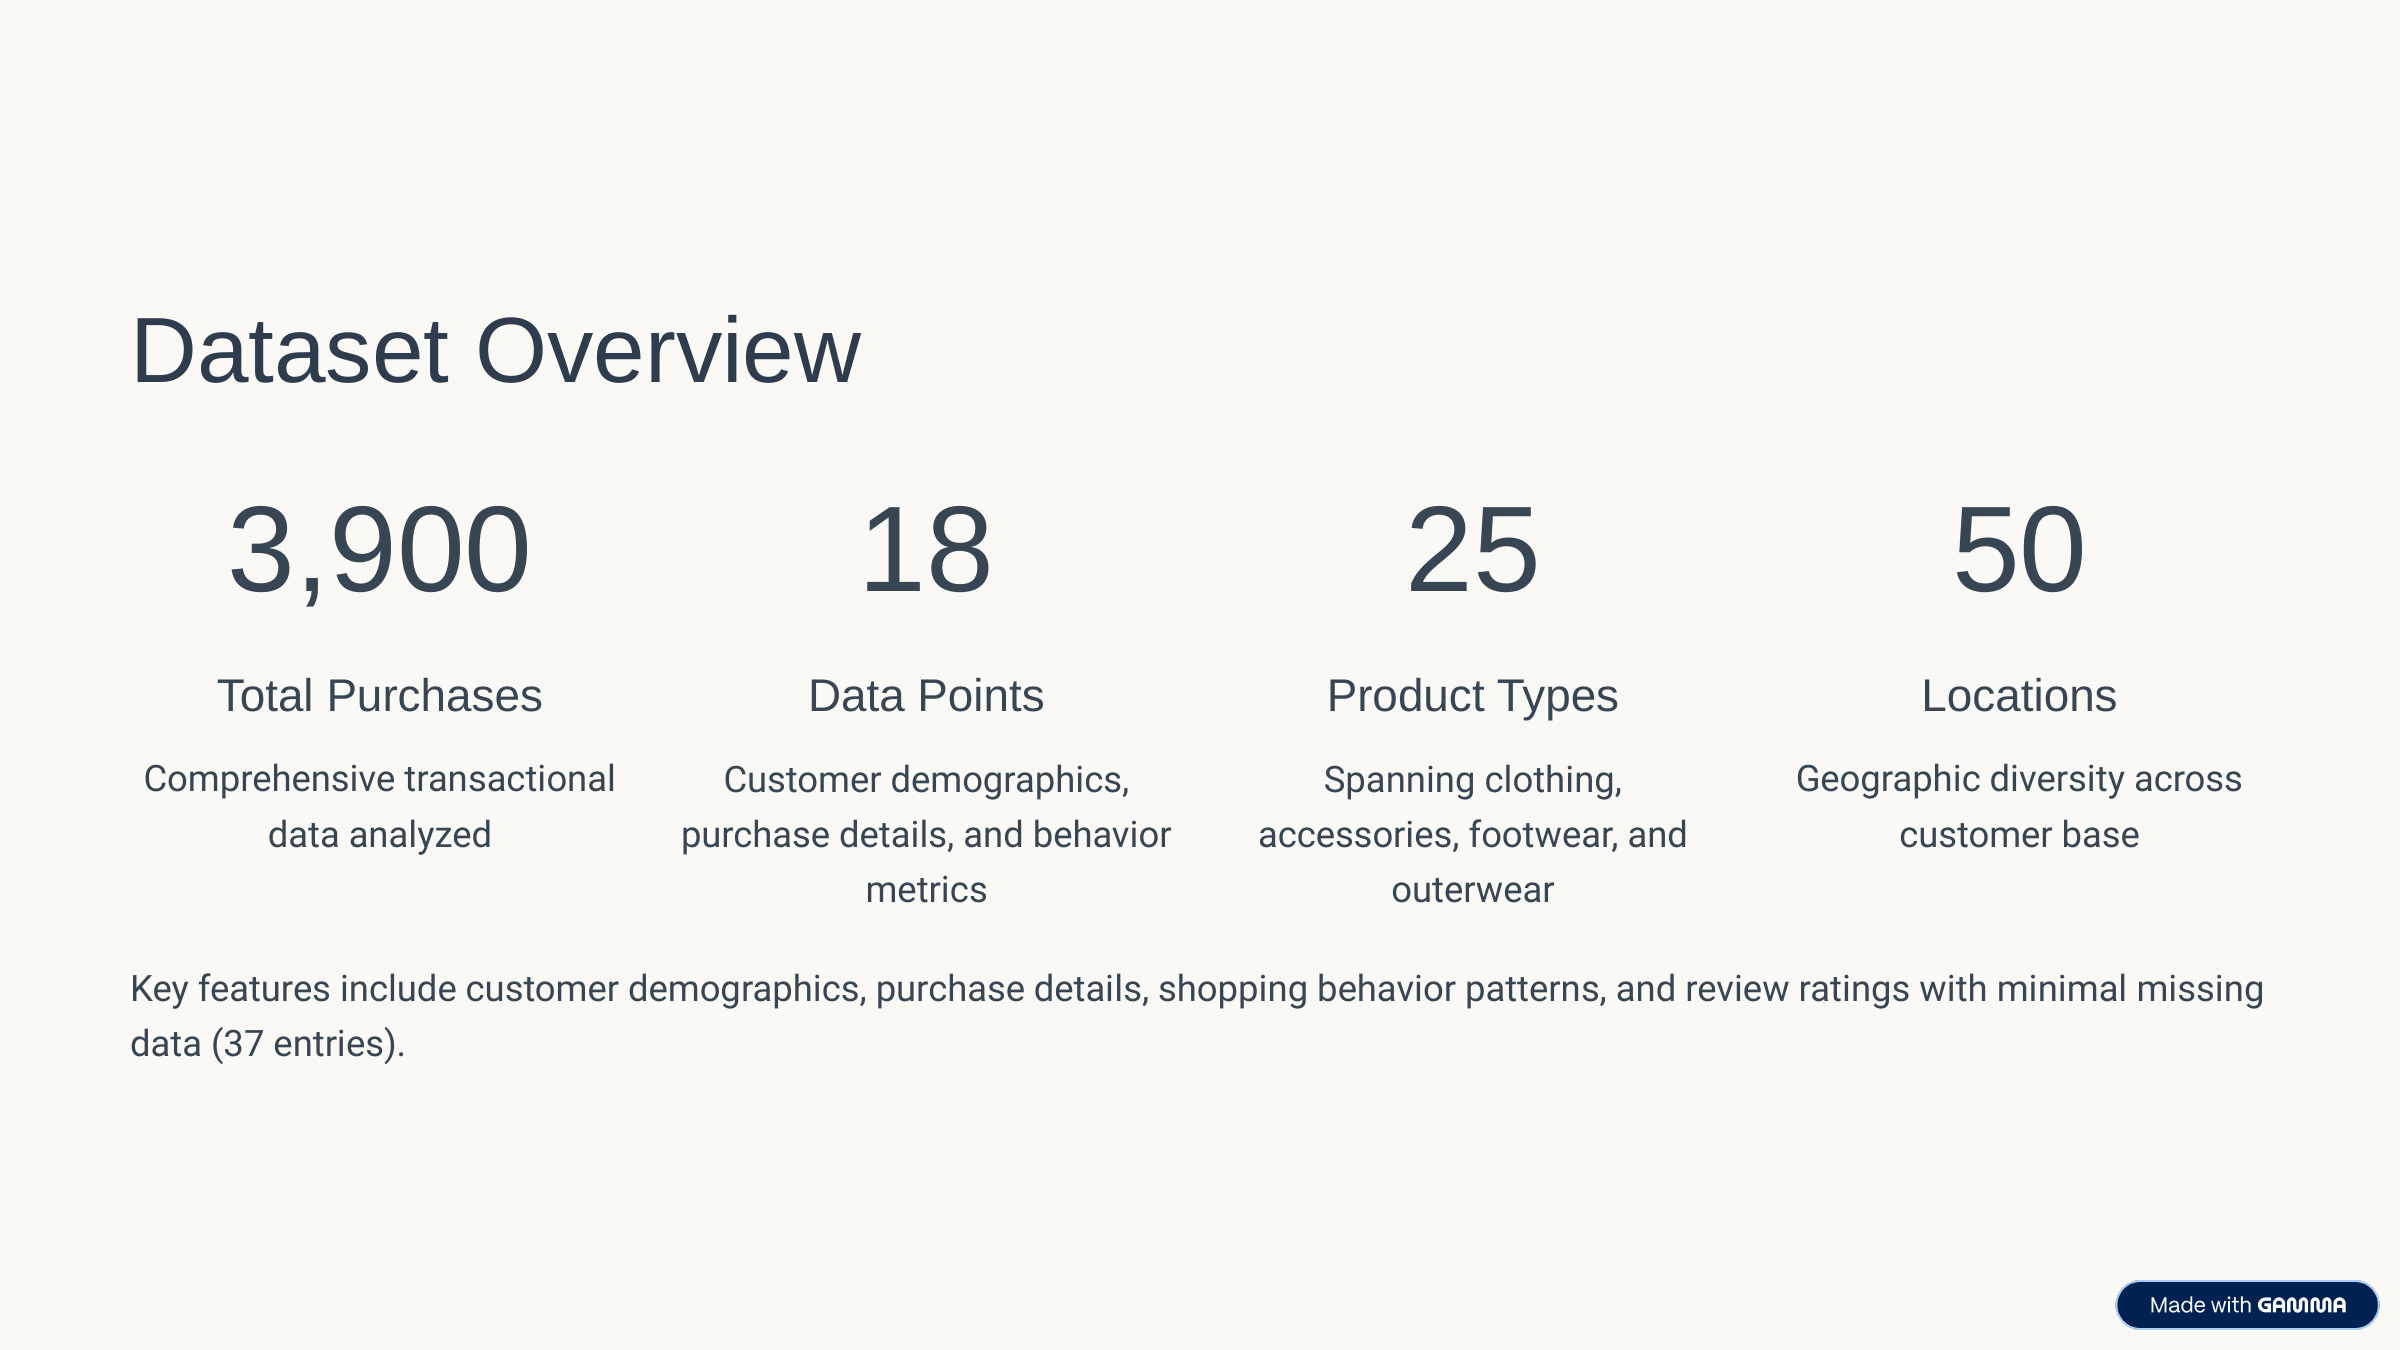

Dataset Overview
3,900
18
25
50
Total Purchases
Data Points
Product Types
Locations
Comprehensive transactional data analyzed
Customer demographics, purchase details, and behavior metrics
Spanning clothing, accessories, footwear, and outerwear
Geographic diversity across customer base
Key features include customer demographics, purchase details, shopping behavior patterns, and review ratings with minimal missing data (37 entries).